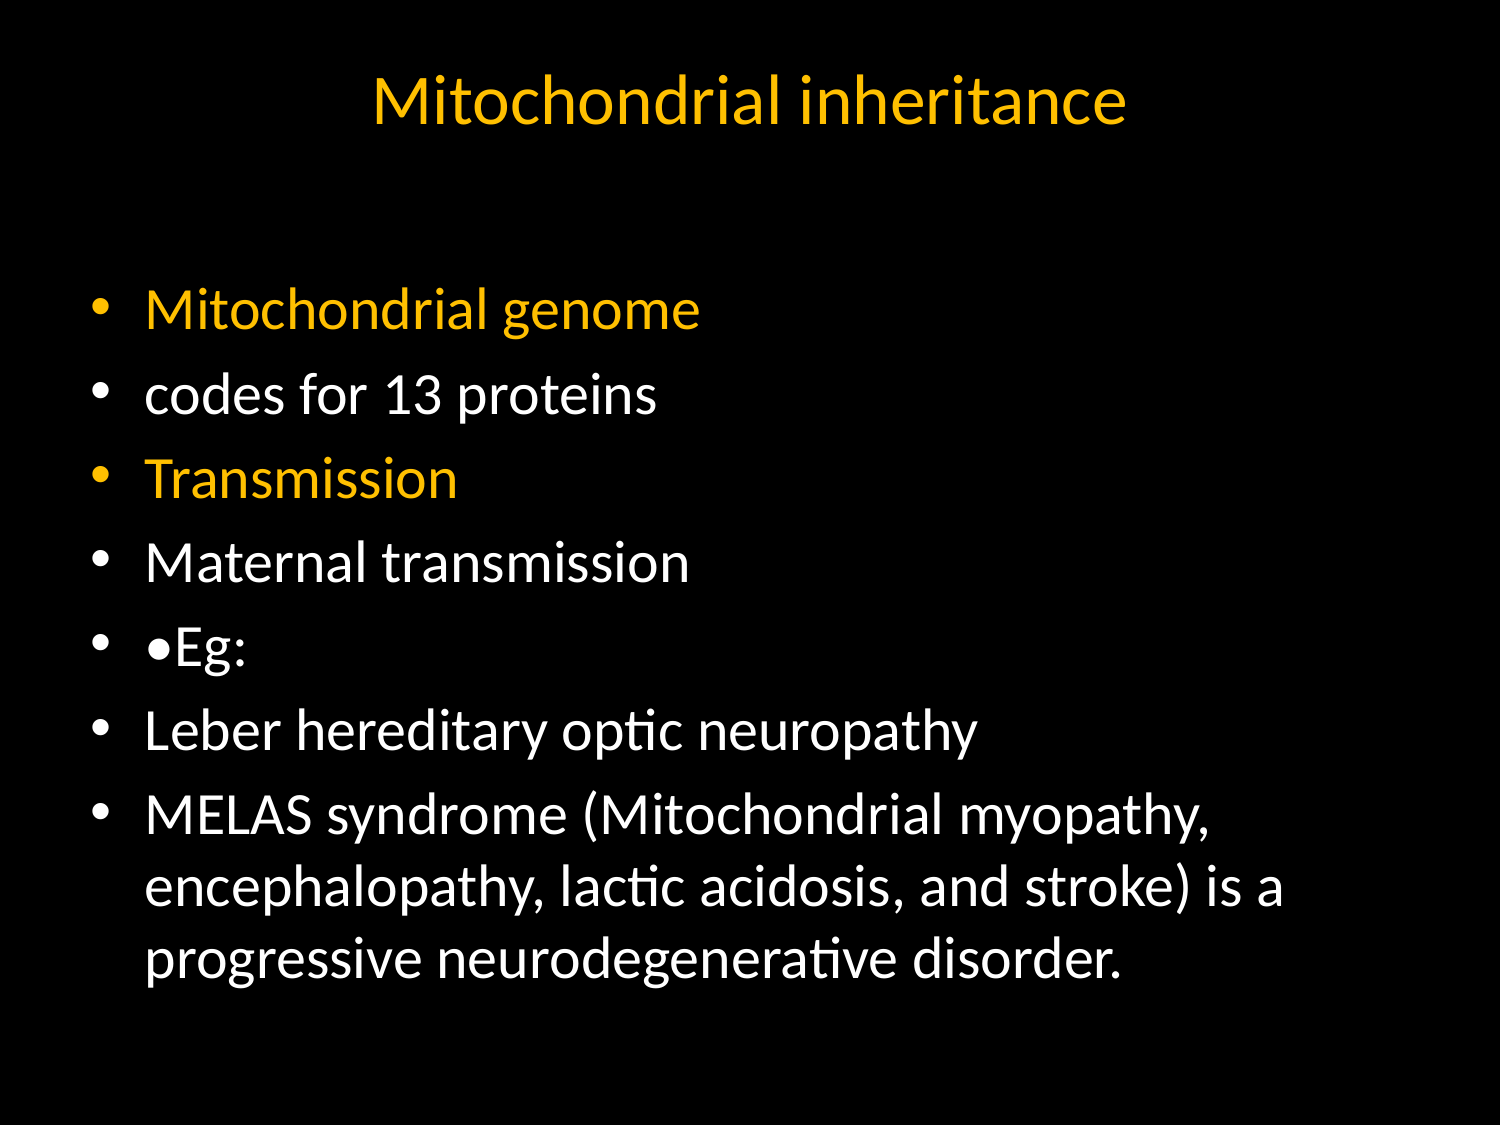

# Mitochondrial inheritance
Mitochondrial genome
codes for 13 proteins
Transmission
Maternal transmission
•Eg:
Leber hereditary optic neuropathy
MELAS syndrome (Mitochondrial myopathy, encephalopathy, lactic acidosis, and stroke) is a progressive neurodegenerative disorder.